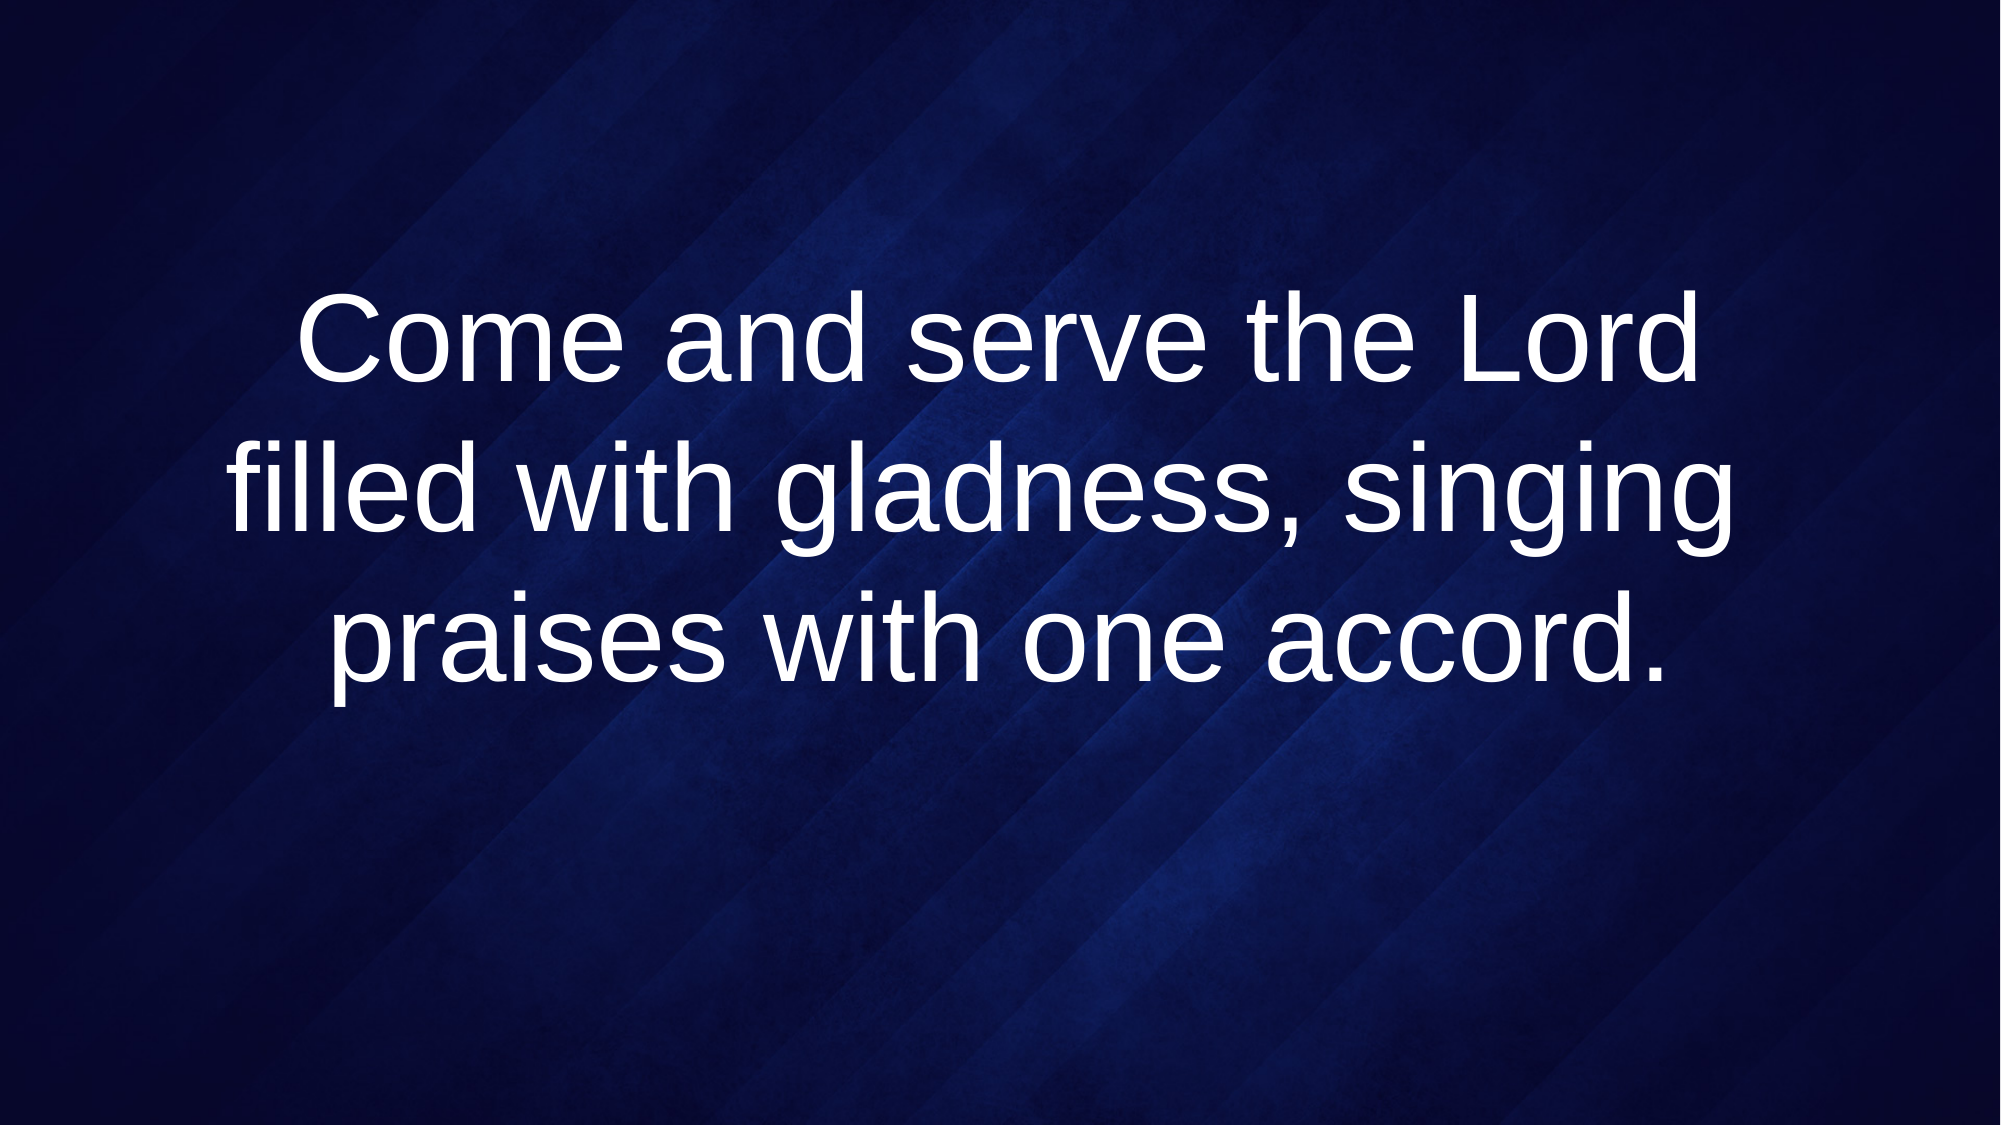

# Come and serve the Lord filled with gladness, singing praises with one accord.